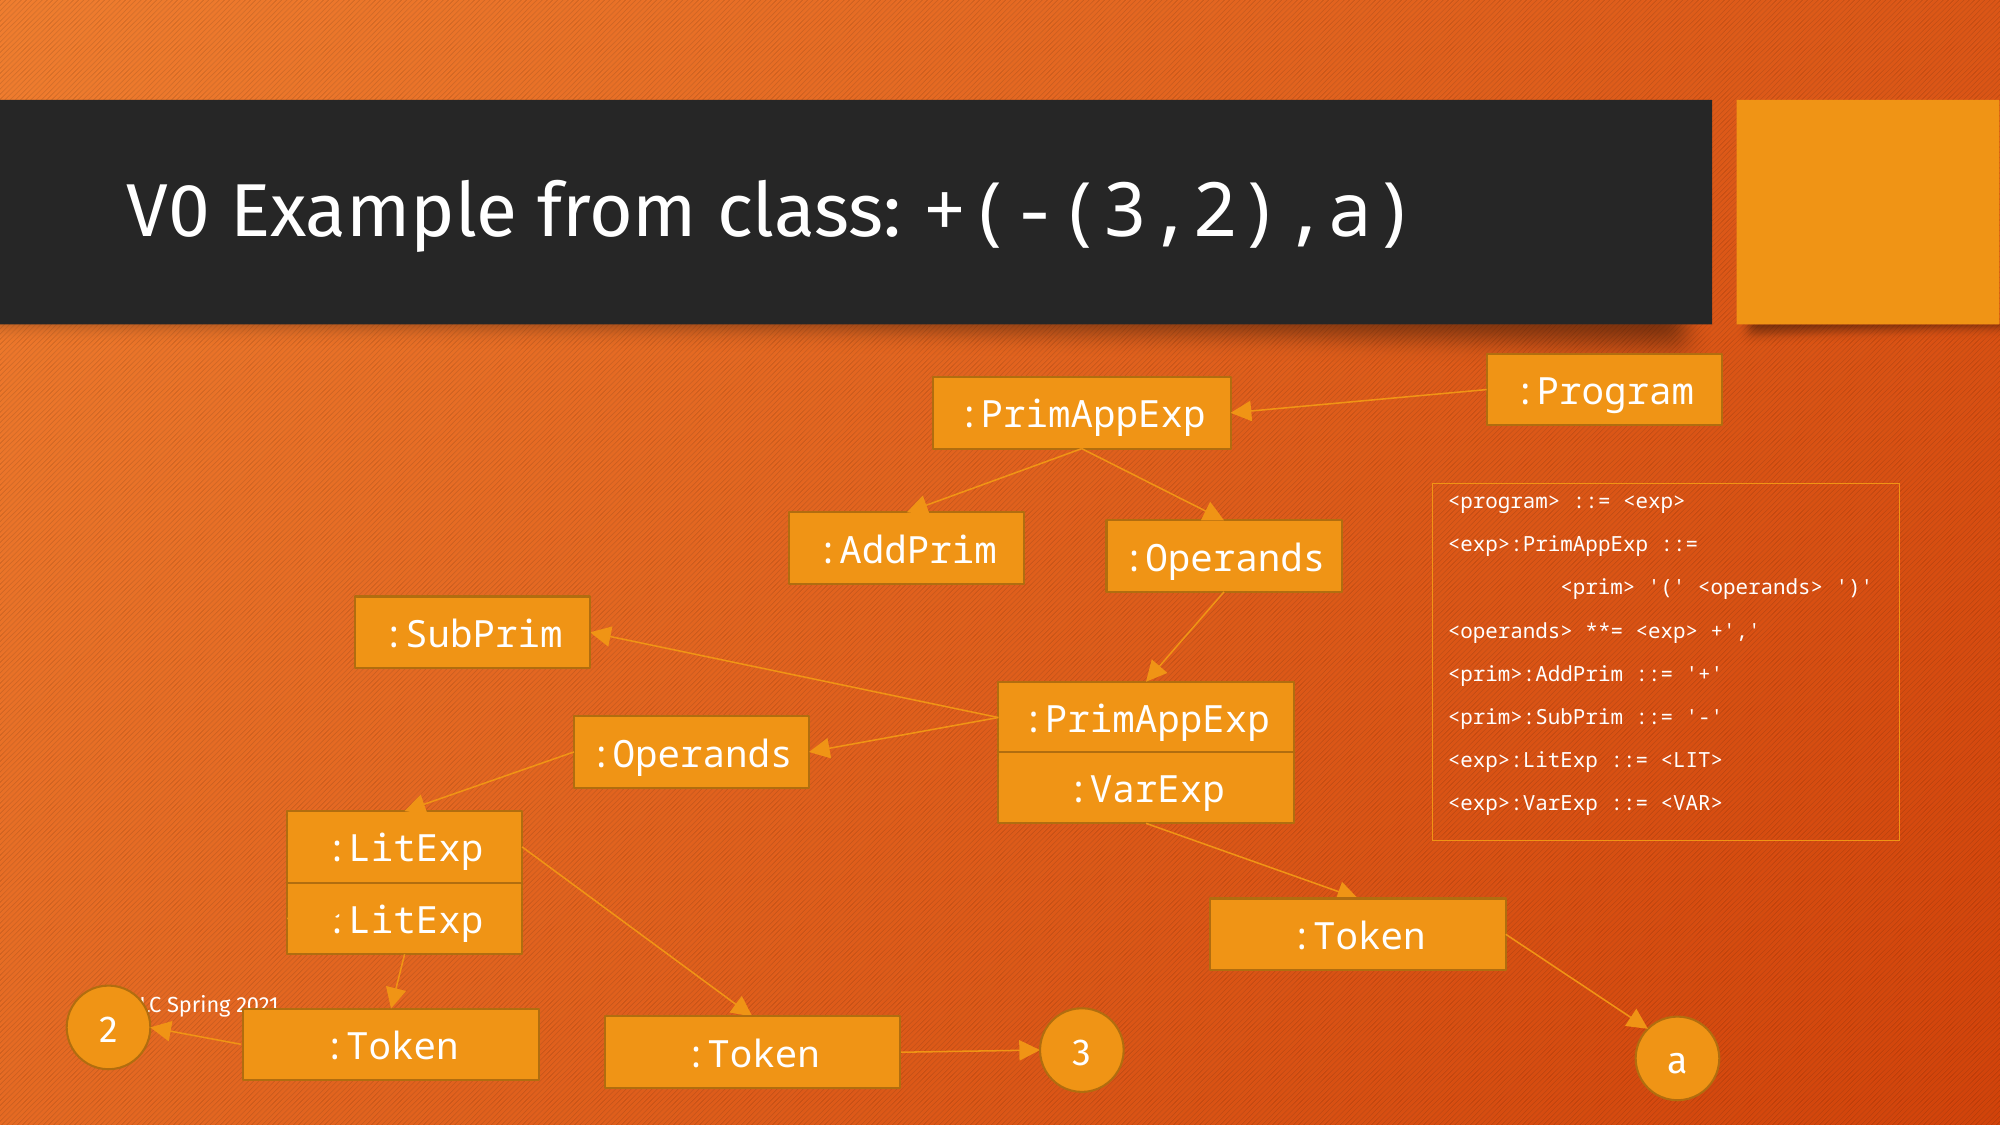

# V0 Example from class: +(-(3,2),a)
:Program
:PrimAppExp
<program> ::= <exp>
<exp>:PrimAppExp ::=
         <prim> '(' <operands> ')'
<operands> **= <exp> +','
<prim>:AddPrim ::= '+'
<prim>:SubPrim ::= '-'
<exp>:LitExp ::= <LIT>
<exp>:VarExp ::= <VAR>
:AddPrim
:Operands
:SubPrim
:PrimAppExp
:Operands
:VarExp
:LitExp
:LitExp
:Token
PLC Spring 2021
2
3
:Token
:Token
a